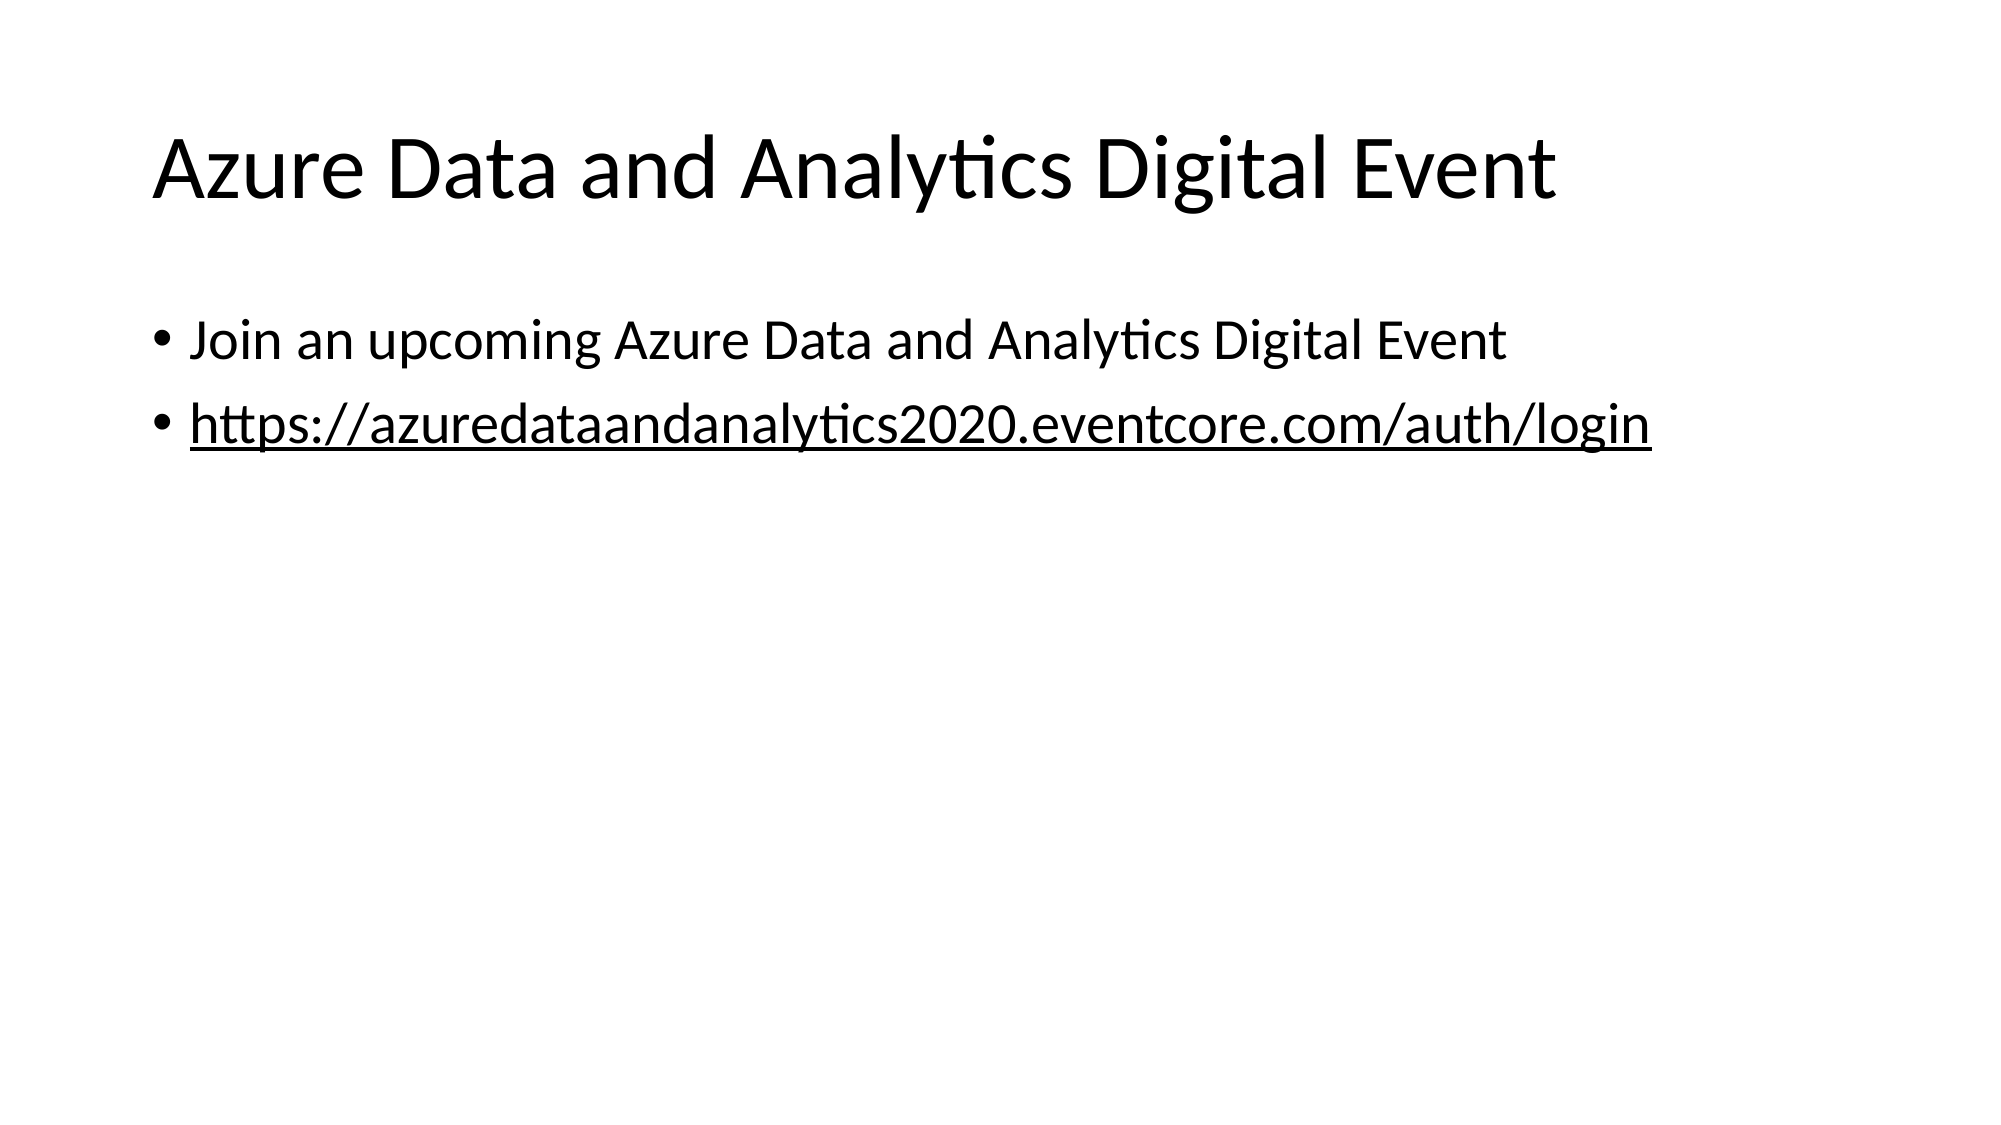

# Azure Data and Analytics Digital Event
Join an upcoming Azure Data and Analytics Digital Event
https://azuredataandanalytics2020.eventcore.com/auth/login